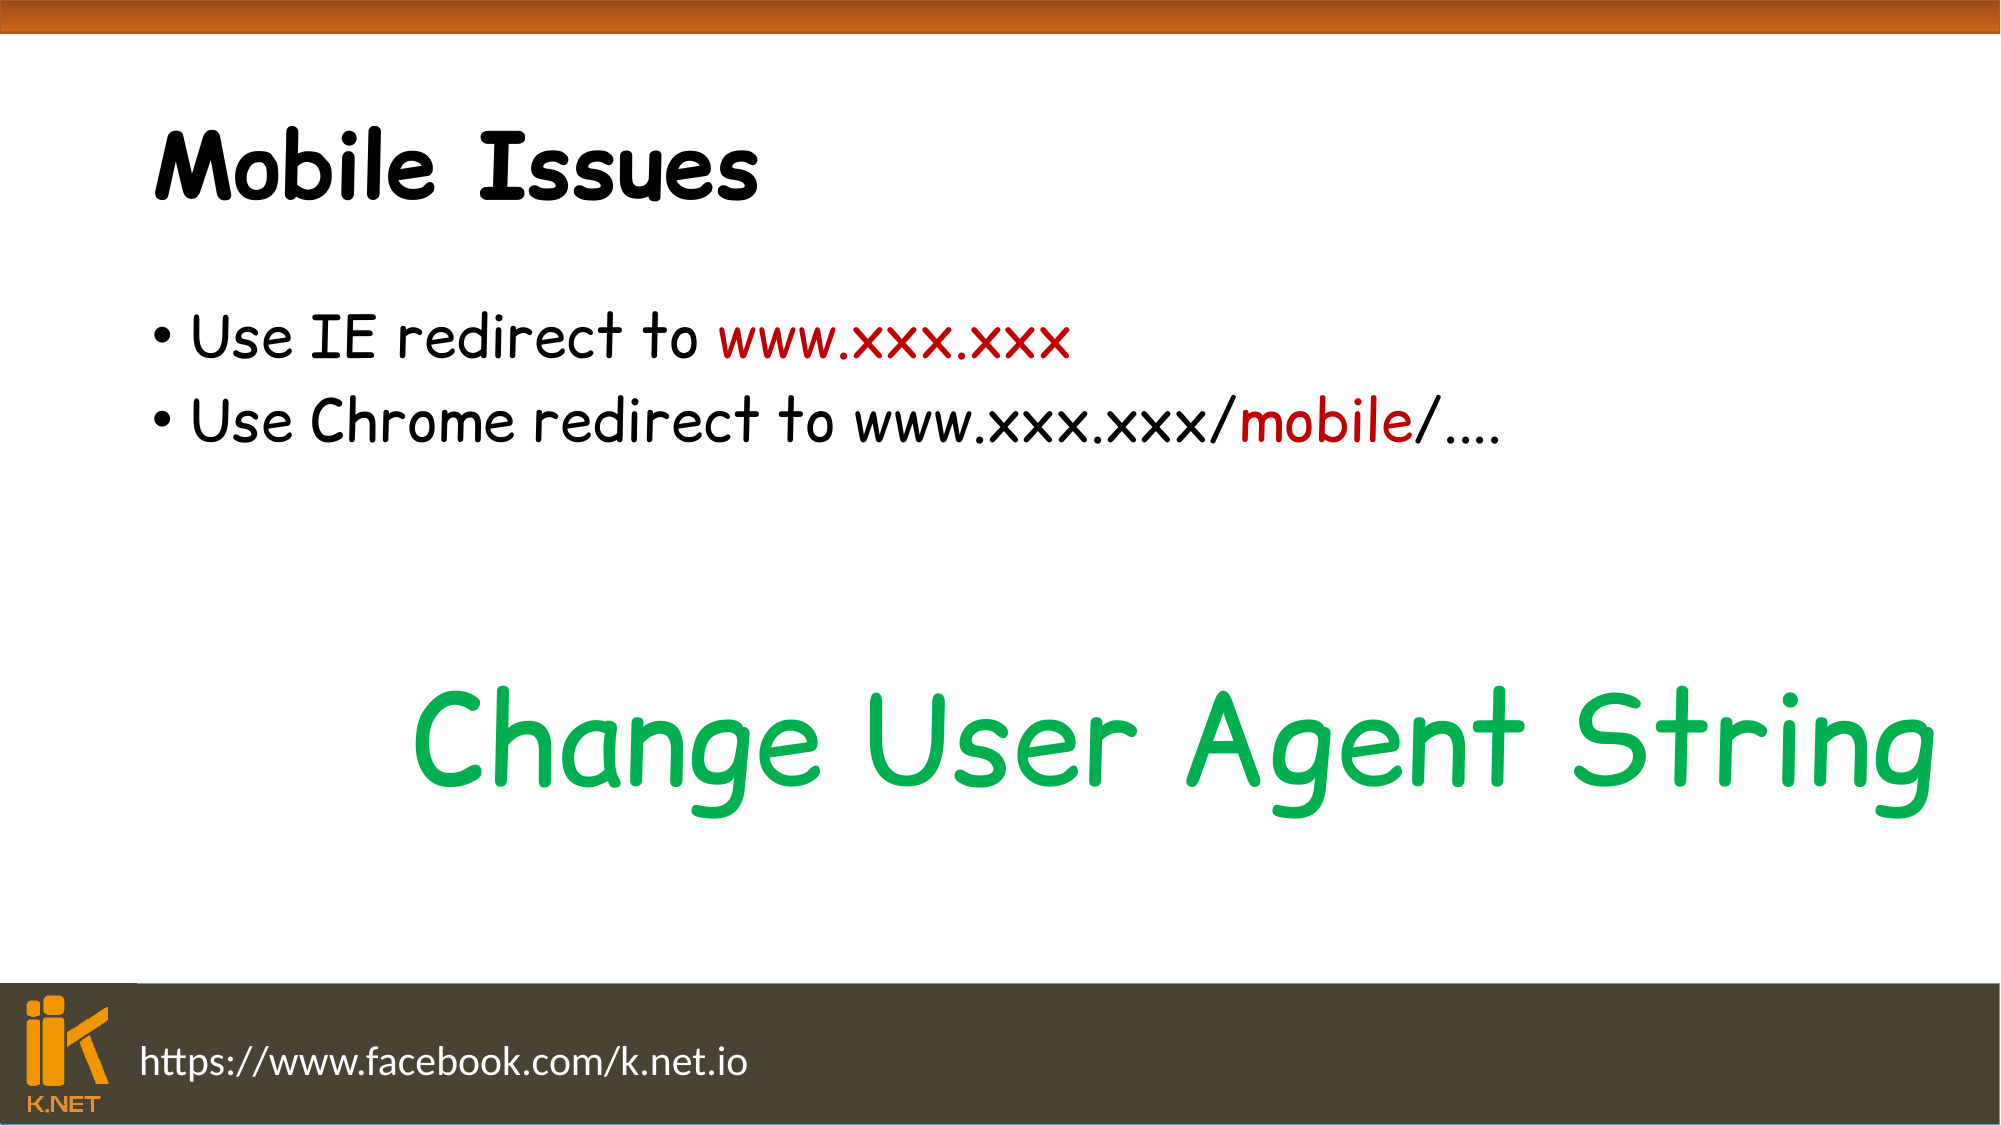

# Mobile Issues
Use IE redirect to www.xxx.xxx
Use Chrome redirect to www.xxx.xxx/mobile/....
Change User Agent String